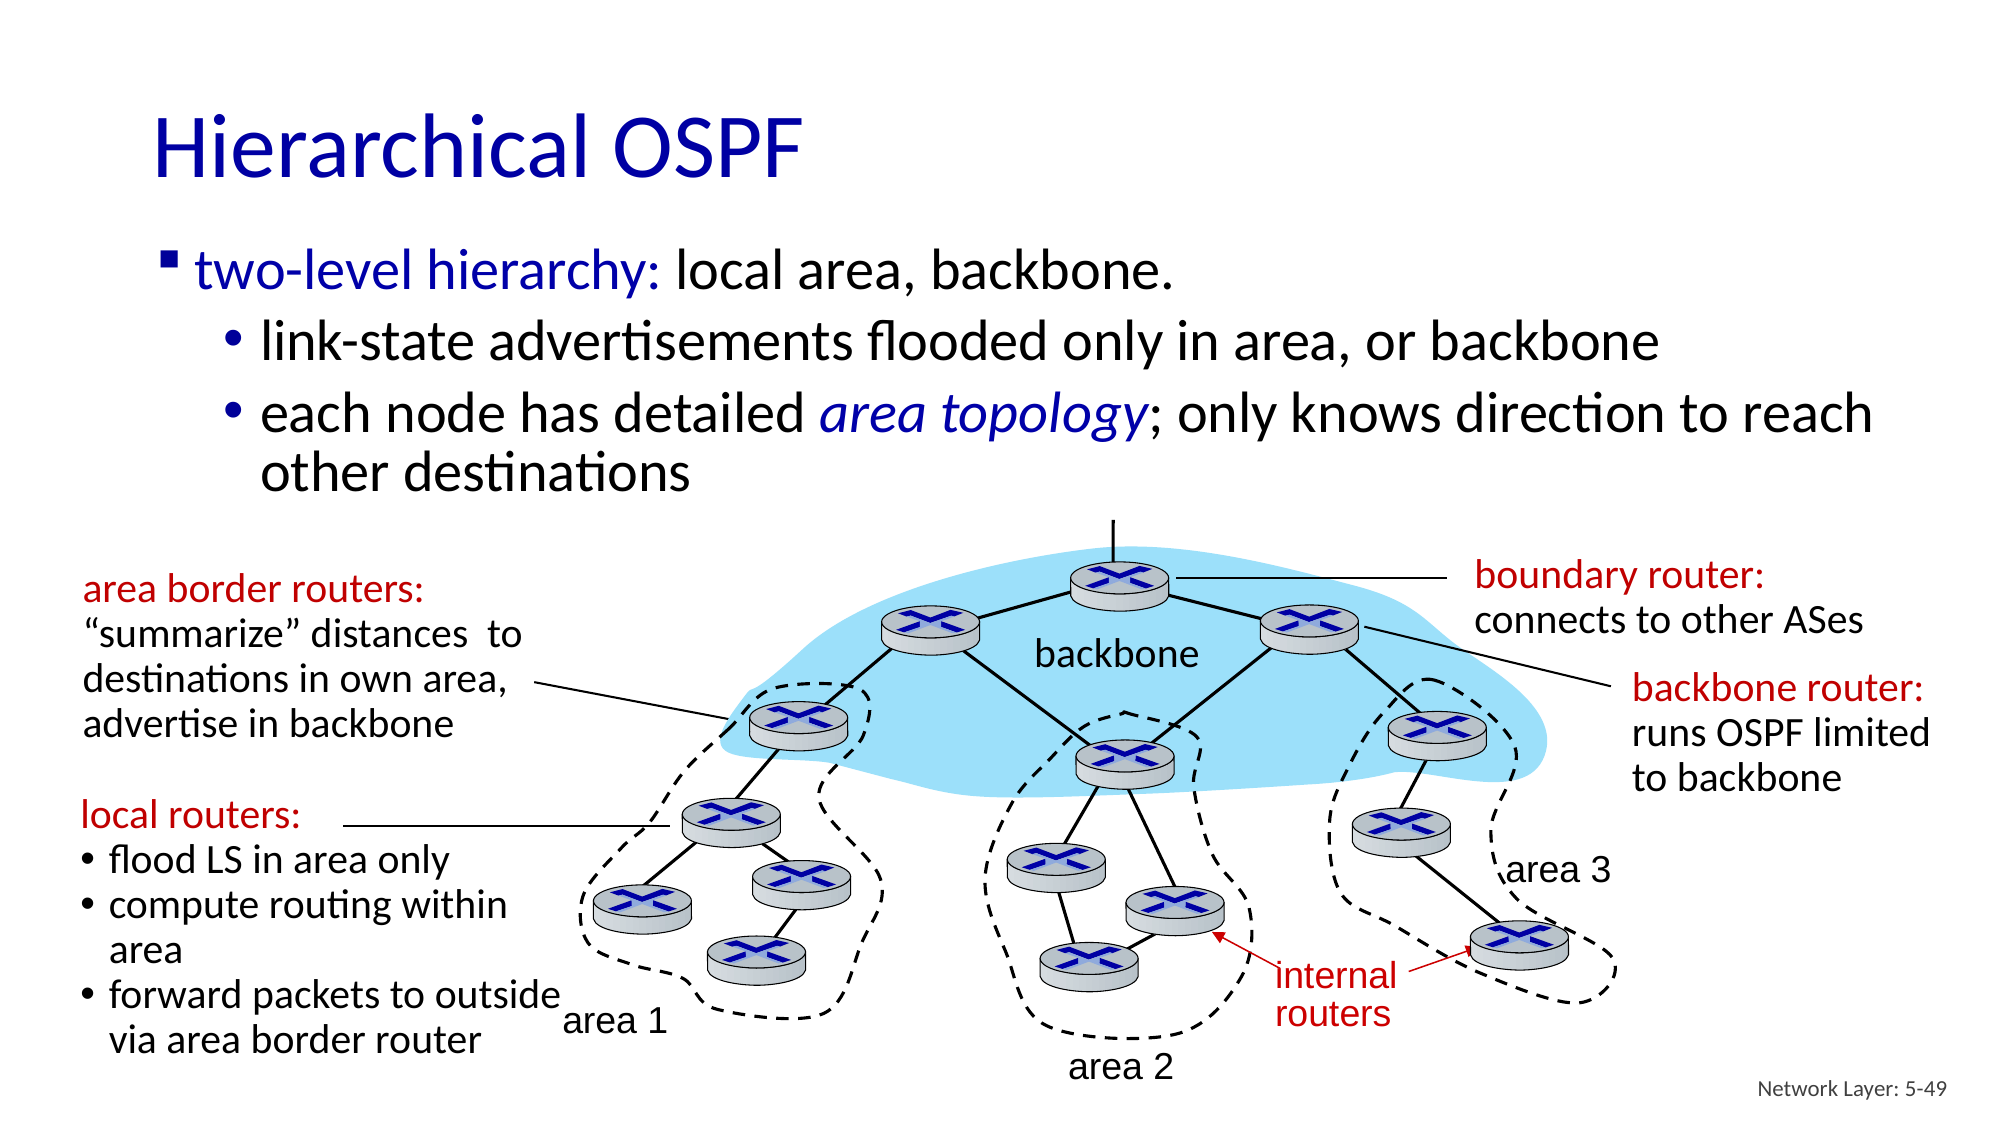

# Hierarchical OSPF
two-level hierarchy: local area, backbone.
link-state advertisements flooded only in area, or backbone
each node has detailed area topology; only knows direction to reach other destinations

boundary router: connects to other ASes
area border routers: “summarize” distances  to destinations in own area, advertise in backbone

backbone

backbone router: runs OSPF limited to backbone

local routers:
flood LS in area only
compute routing within area
forward packets to outside via area border router

area 3

internal
routers
area 1
area 2
Network Layer: 5-49